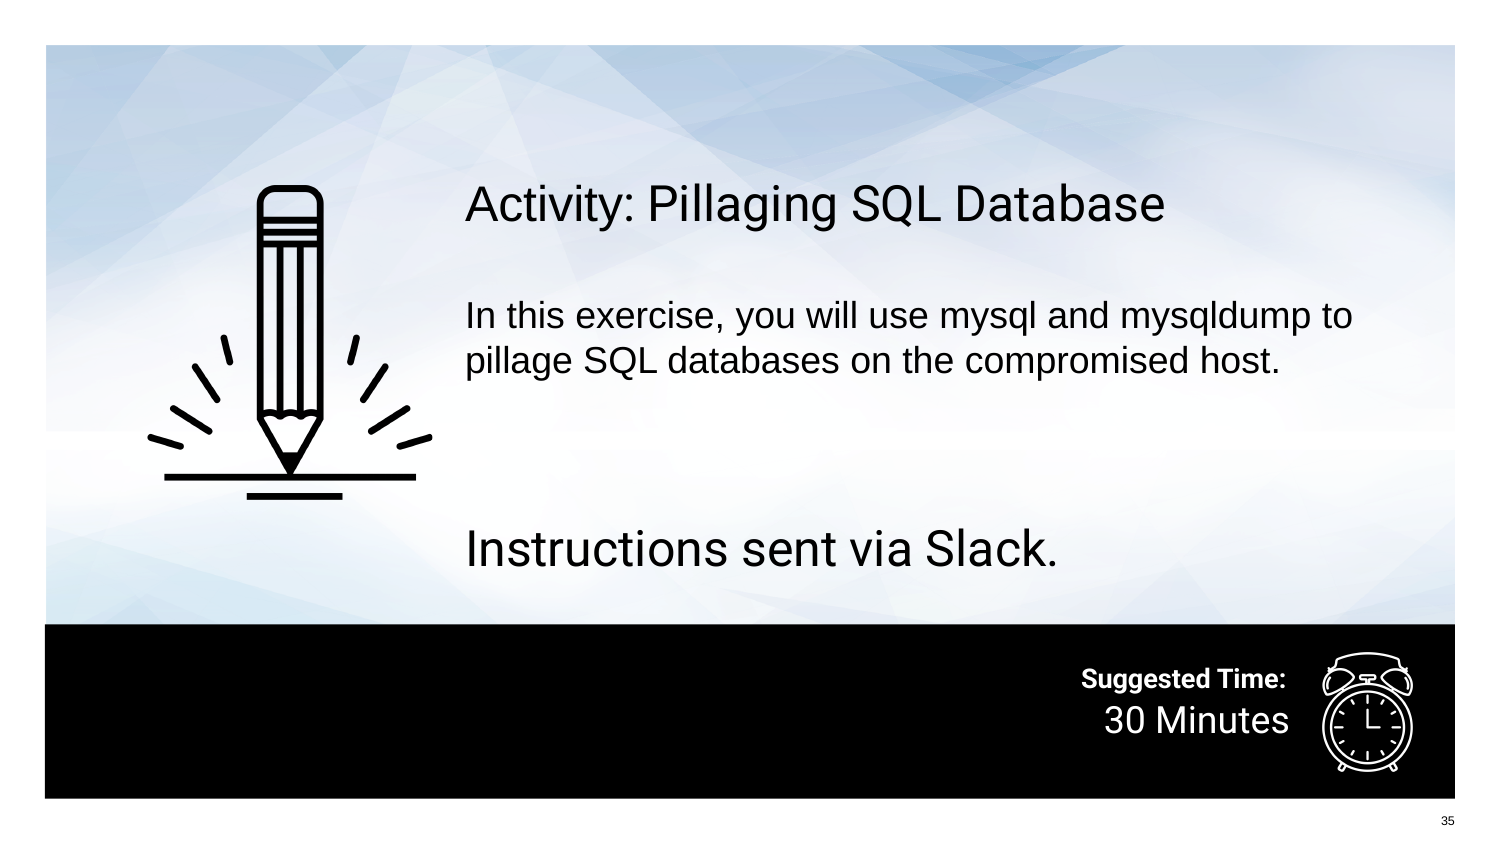

Activity: Pillaging SQL Database

In this exercise, you will use mysql and mysqldump to pillage SQL databases on the compromised host.

Instructions sent via Slack.
# 30 Minutes

35